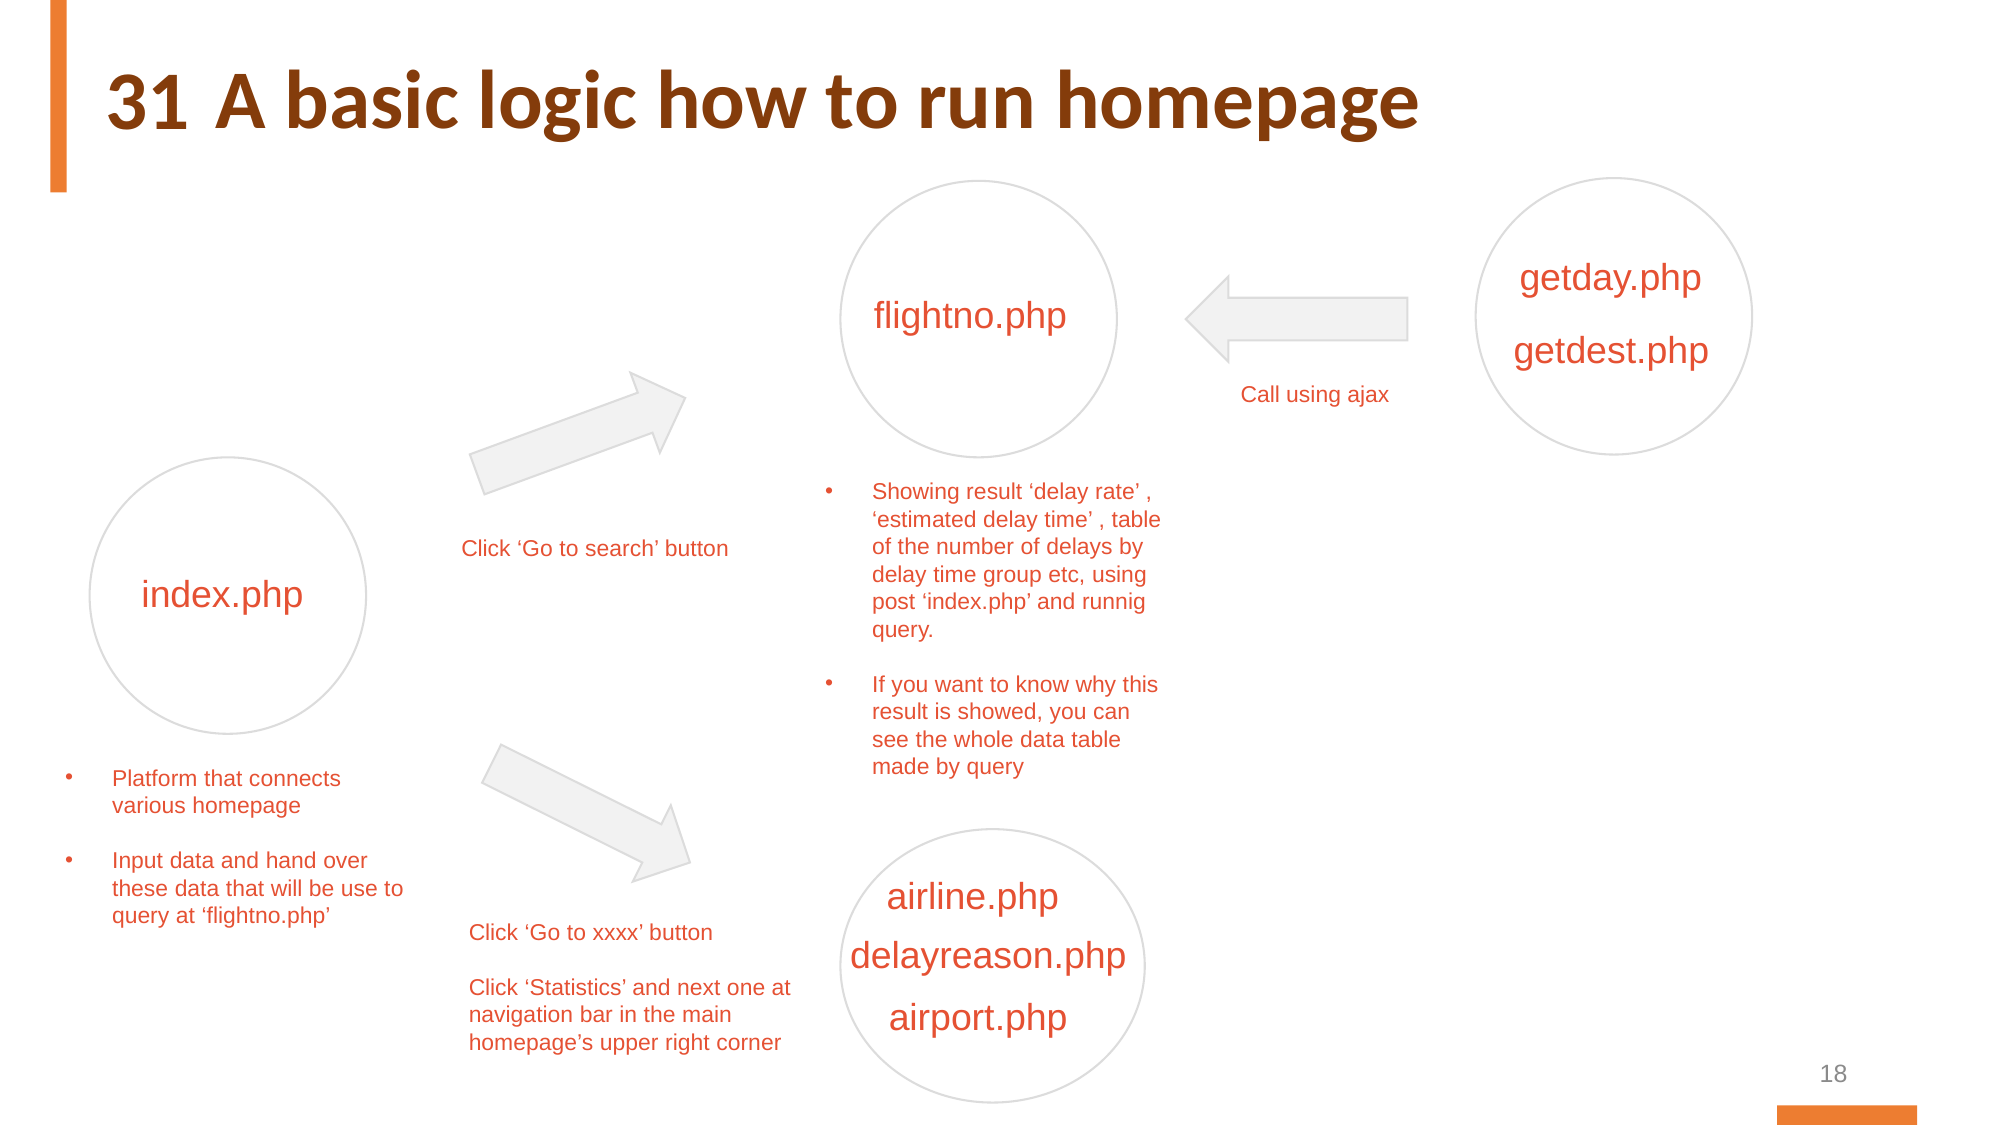

A basic logic how to run homepage
31

getday.php
flightno.php
getdest.php

Call using ajax

Showing result ‘delay rate’ , ‘estimated delay time’ , table of the number of delays by delay time group etc, using post ‘index.php’ and runnig query.

If you want to know why this result is showed, you can see the whole data table made by query
Click ‘Go to search’ button
index.php

Platform that connects various homepage

Input data and hand over these data that will be use to query at ‘flightno.php’

airline.php
Click ‘Go to xxxx’ button

Click ‘Statistics’ and next one at navigation bar in the main homepage’s upper right corner
delayreason.php
airport.php
18